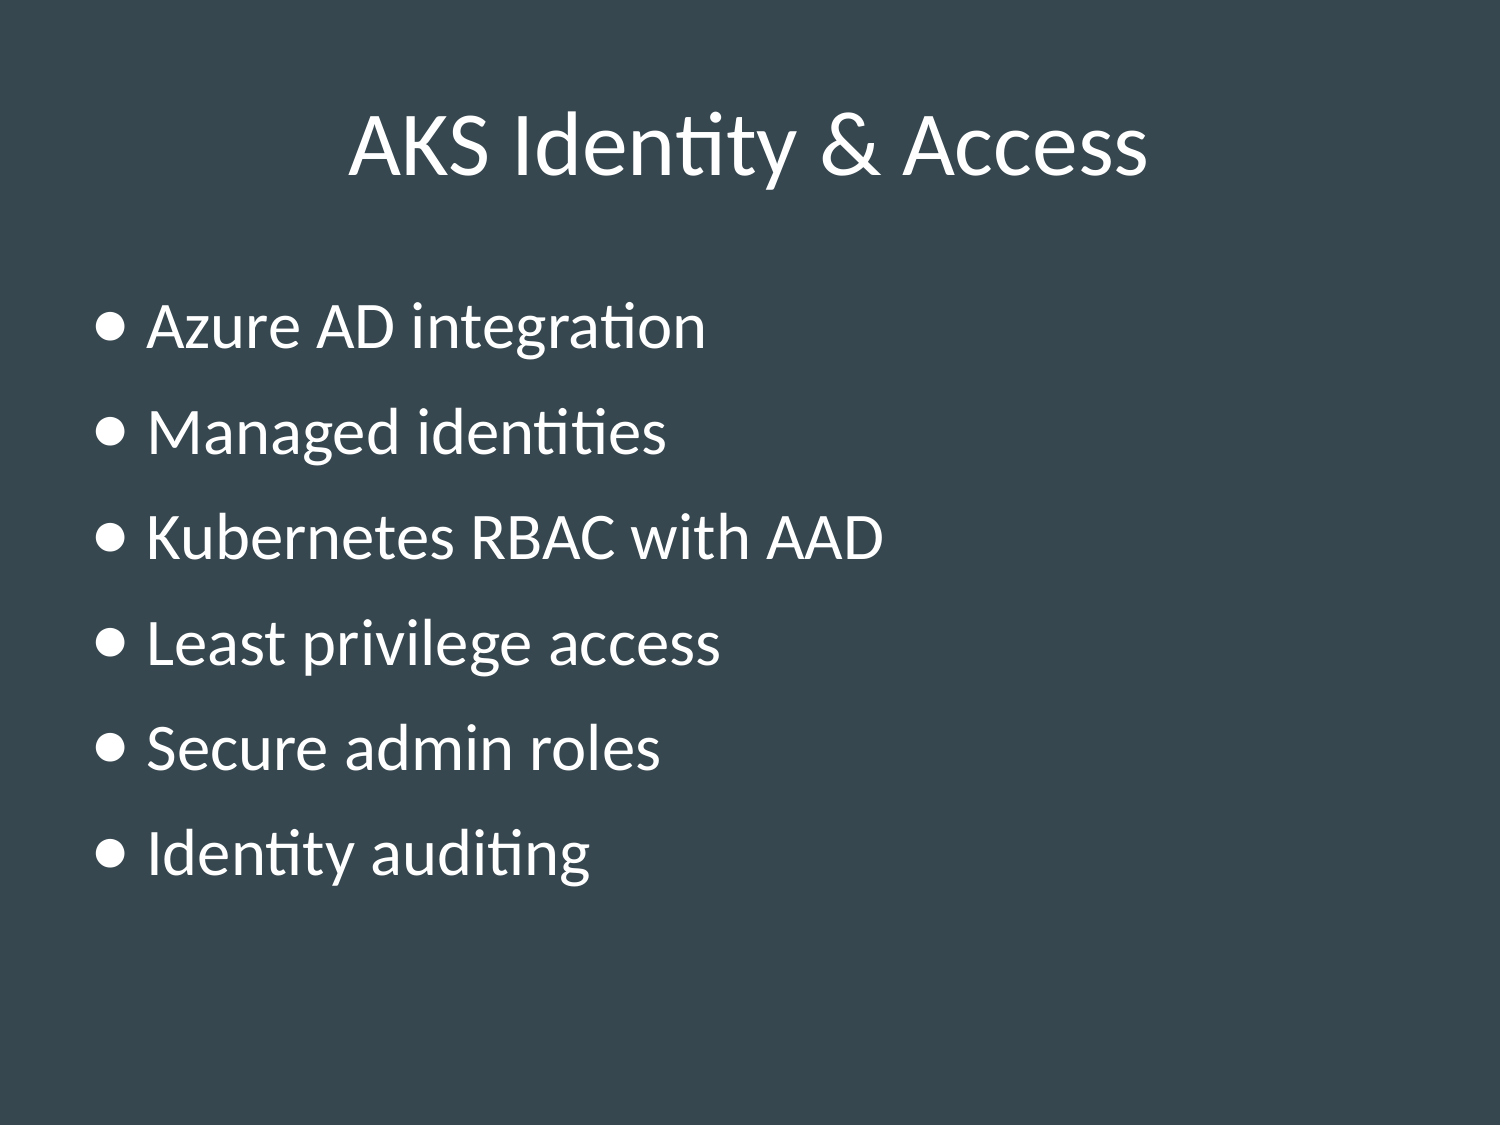

# AKS Identity & Access
Azure AD integration
Managed identities
Kubernetes RBAC with AAD
Least privilege access
Secure admin roles
Identity auditing